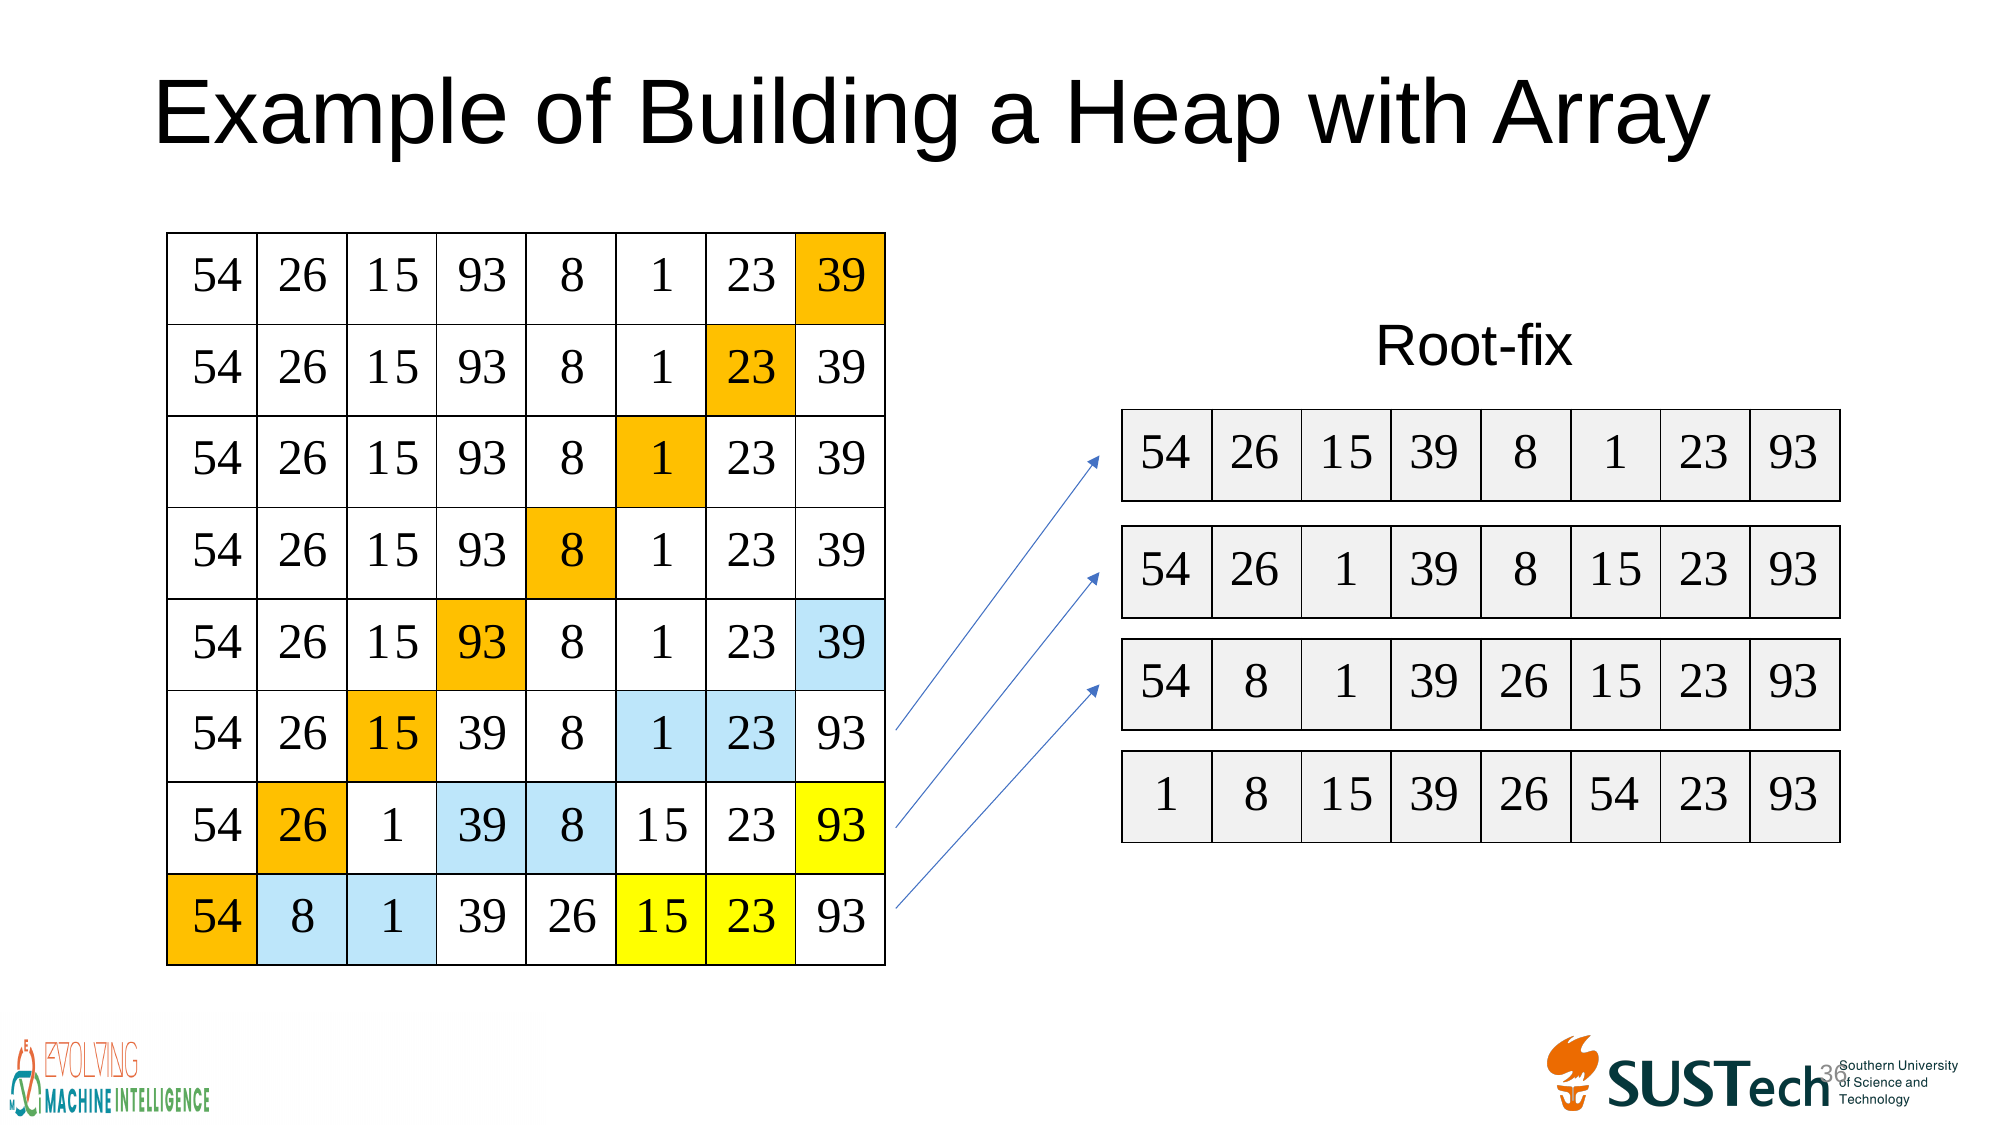

# Example of Building a Heap with Array
| 54 | 26 | 15 | 93 | 8 | 1 | 23 | 39 |
| --- | --- | --- | --- | --- | --- | --- | --- |
| 54 | 26 | 15 | 93 | 8 | 1 | 23 | 39 |
| 54 | 26 | 15 | 93 | 8 | 1 | 23 | 39 |
| 54 | 26 | 15 | 93 | 8 | 1 | 23 | 39 |
| 54 | 26 | 15 | 93 | 8 | 1 | 23 | 39 |
| 54 | 26 | 15 | 39 | 8 | 1 | 23 | 93 |
| 54 | 26 | 1 | 39 | 8 | 15 | 23 | 93 |
| 54 | 8 | 1 | 39 | 26 | 15 | 23 | 93 |
Root-fix
| 54 | 26 | 15 | 39 | 8 | 1 | 23 | 93 |
| --- | --- | --- | --- | --- | --- | --- | --- |
| 54 | 26 | 1 | 39 | 8 | 15 | 23 | 93 |
| --- | --- | --- | --- | --- | --- | --- | --- |
| 54 | 8 | 1 | 39 | 26 | 15 | 23 | 93 |
| --- | --- | --- | --- | --- | --- | --- | --- |
| 1 | 8 | 15 | 39 | 26 | 54 | 23 | 93 |
| --- | --- | --- | --- | --- | --- | --- | --- |
36